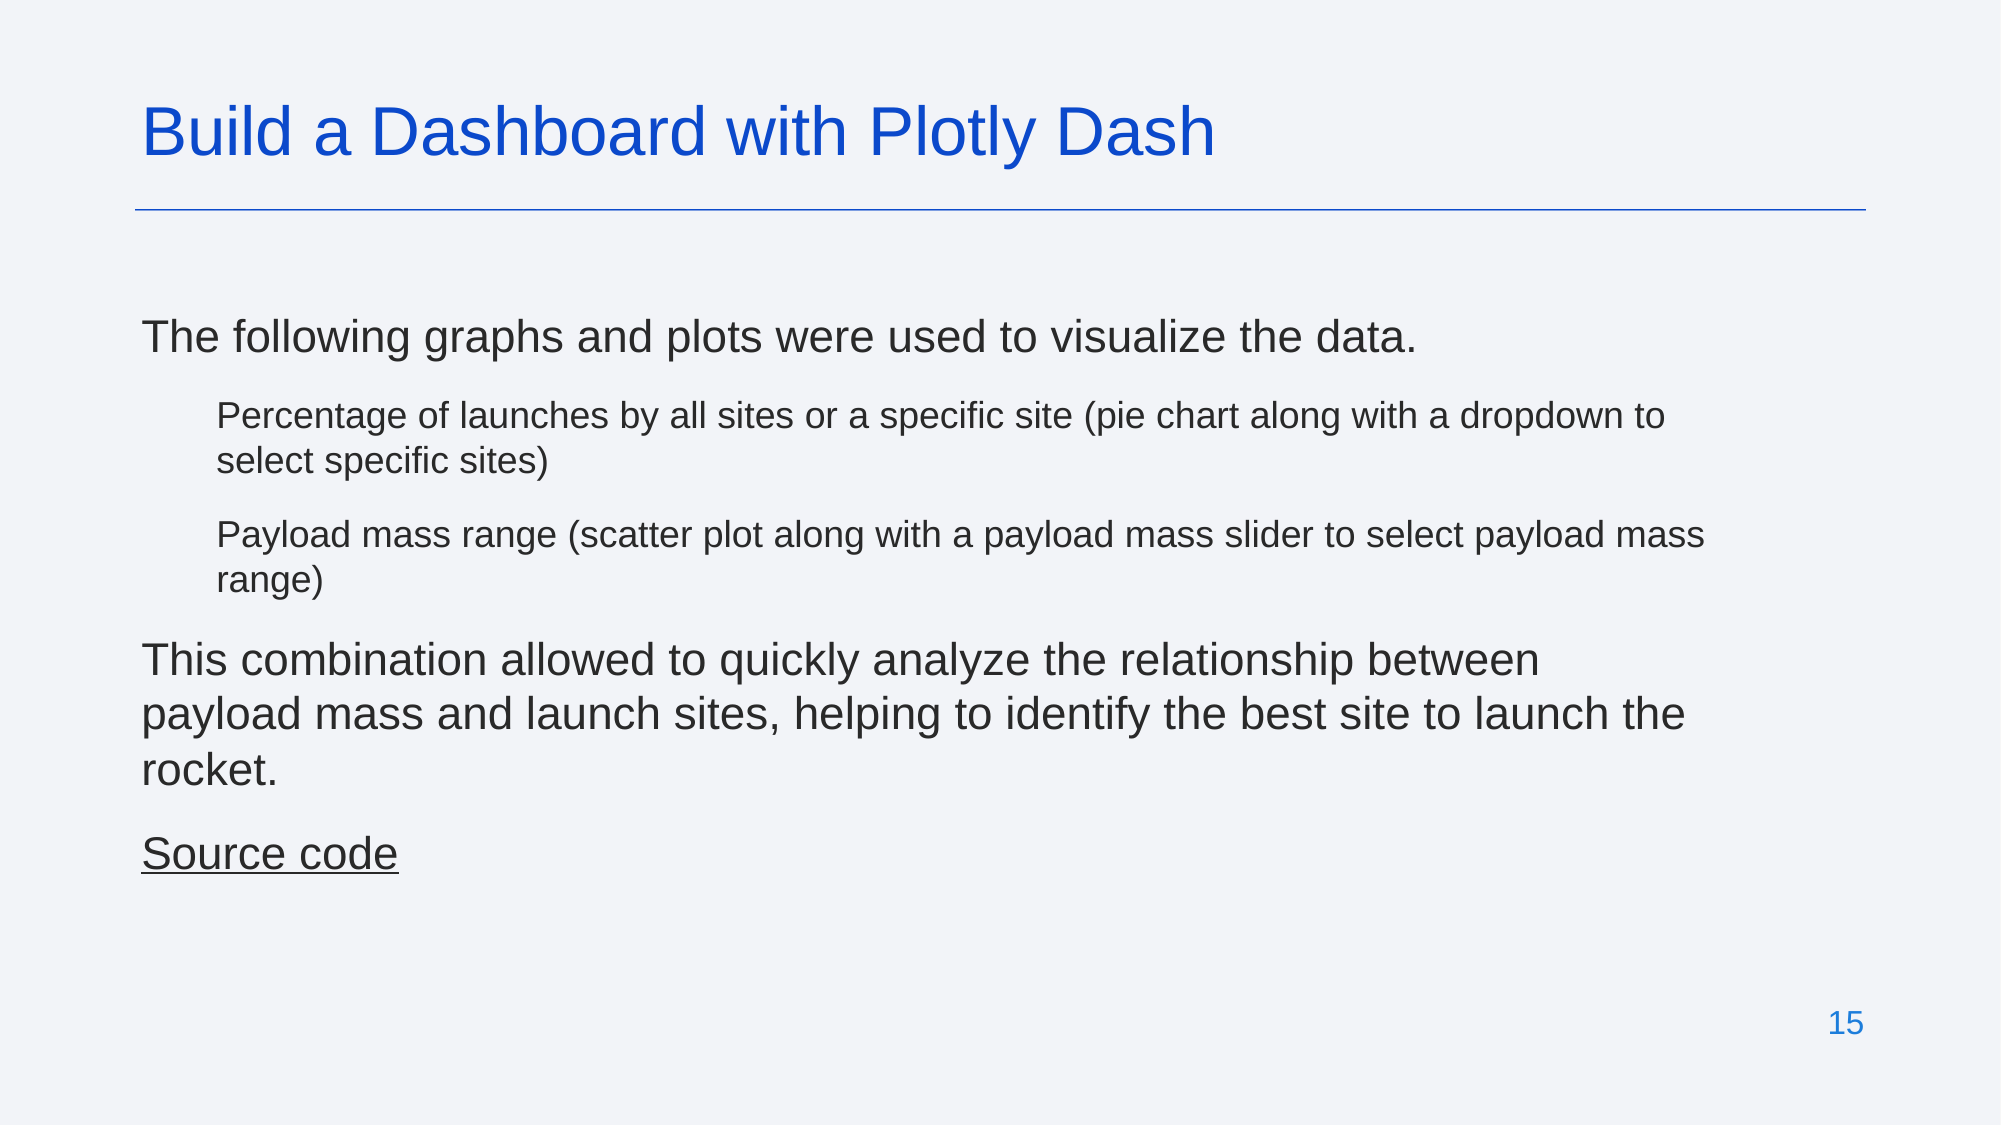

Build a Dashboard with Plotly Dash
The following graphs and plots were used to visualize the data.
Percentage of launches by all sites or a specific site (pie chart along with a dropdown to select specific sites)
Payload mass range (scatter plot along with a payload mass slider to select payload mass range)
This combination allowed to quickly analyze the relationship between payload mass and launch sites, helping to identify the best site to launch the rocket.
Source code

15